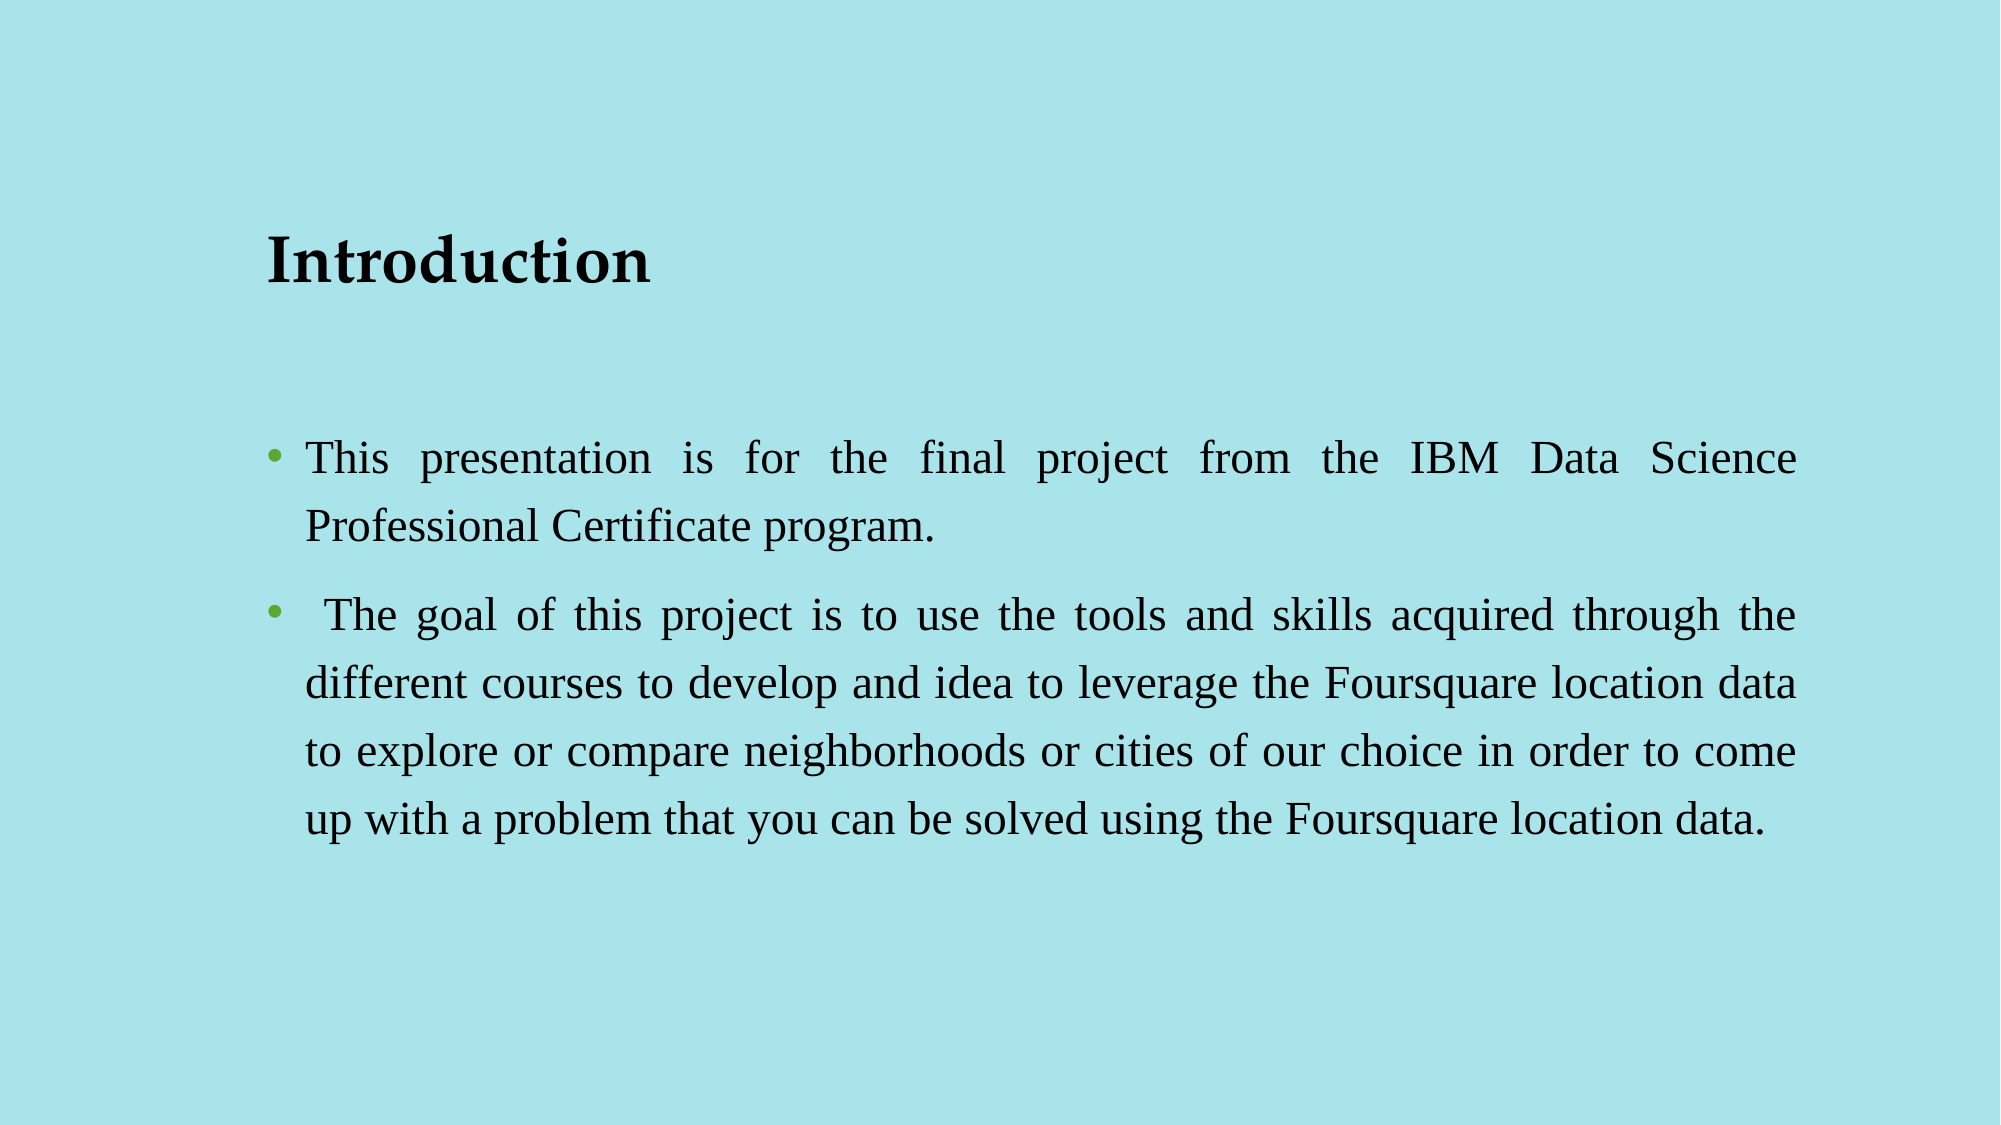

# Introduction

This presentation is for the final project from the IBM Data Science Professional Certificate program.
 The goal of this project is to use the tools and skills acquired through the different courses to develop and idea to leverage the Foursquare location data to explore or compare neighborhoods or cities of our choice in order to come up with a problem that you can be solved using the Foursquare location data.